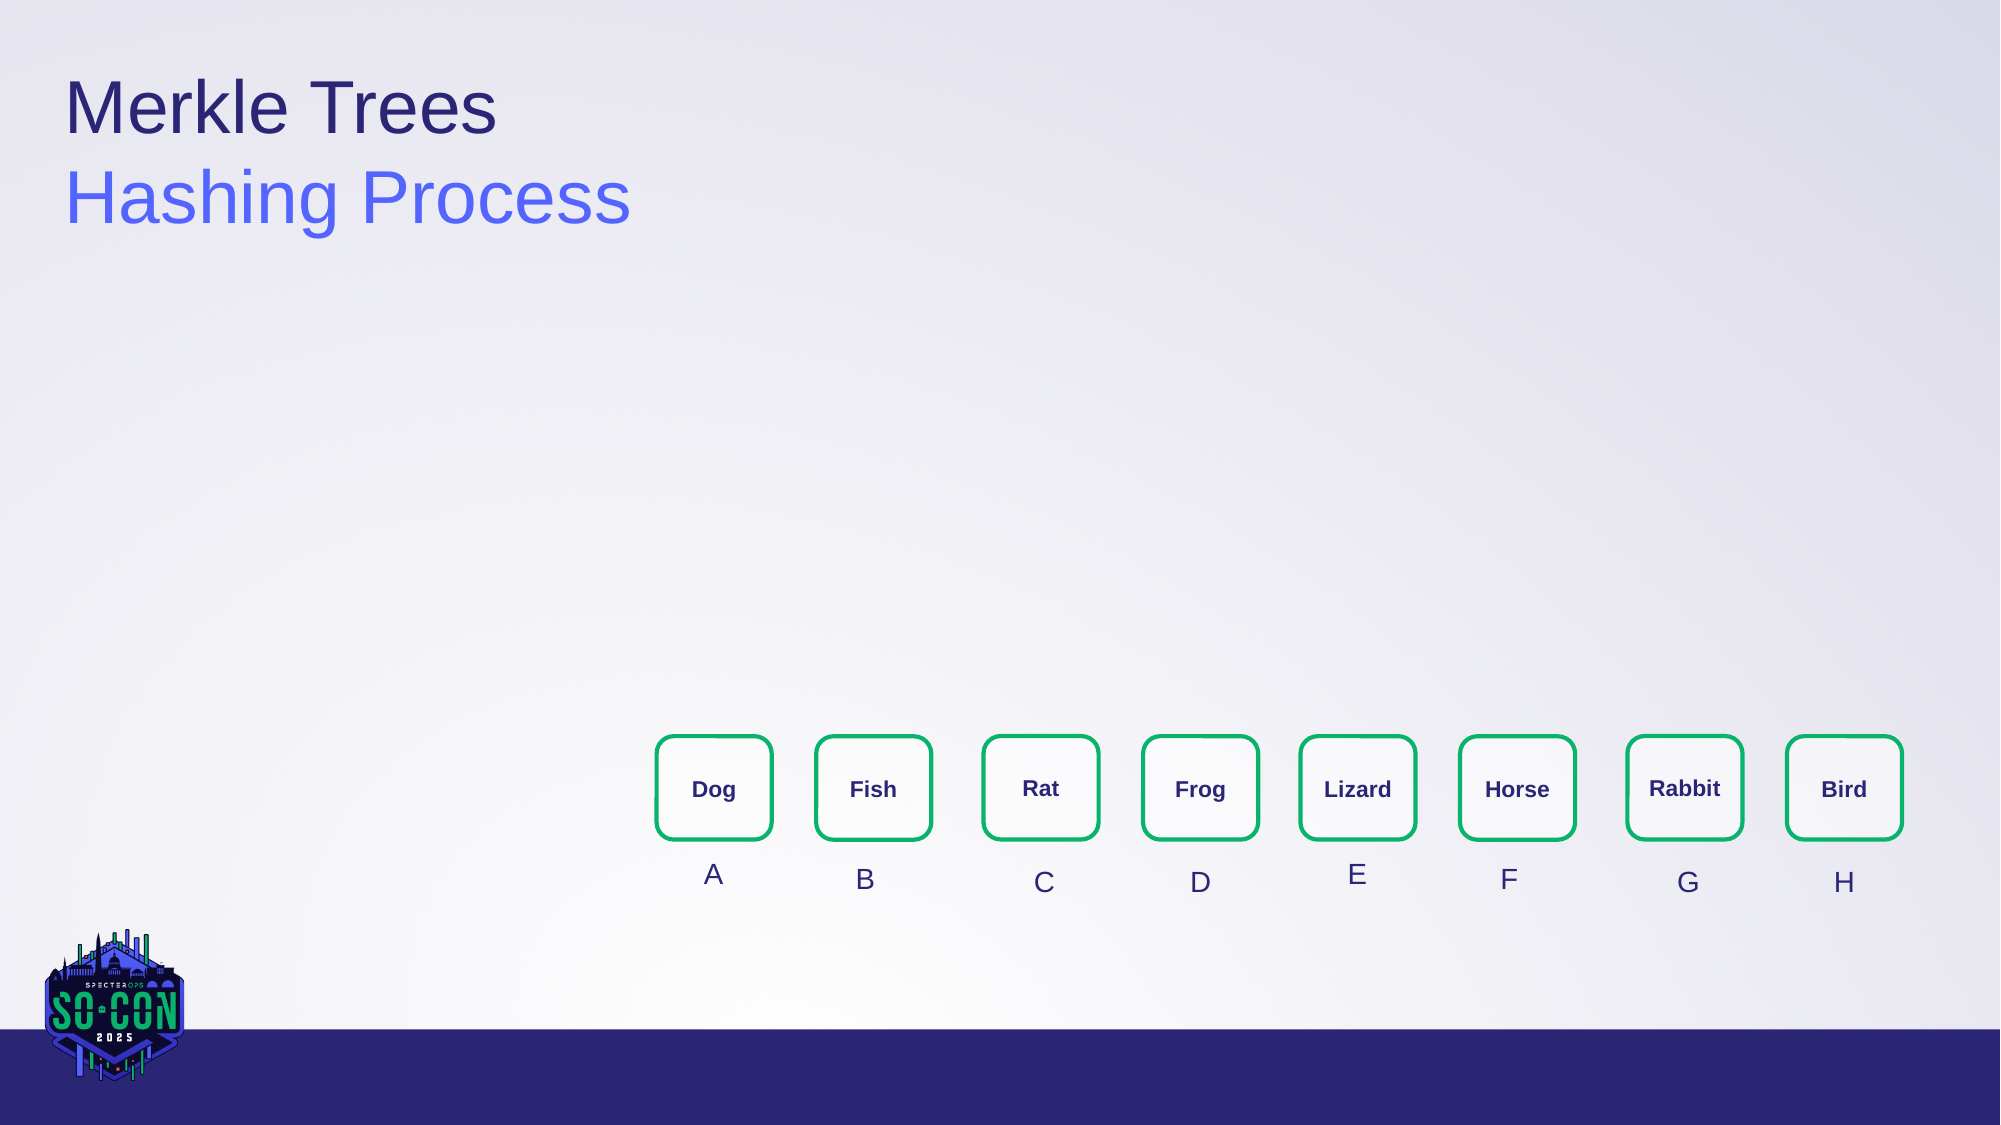

Merkle Trees
Hashing Process
Rabbit
Rat
Lizard
Bird
Dog
Frog
Horse
Fish
E
A
F
B
G
H
C
D